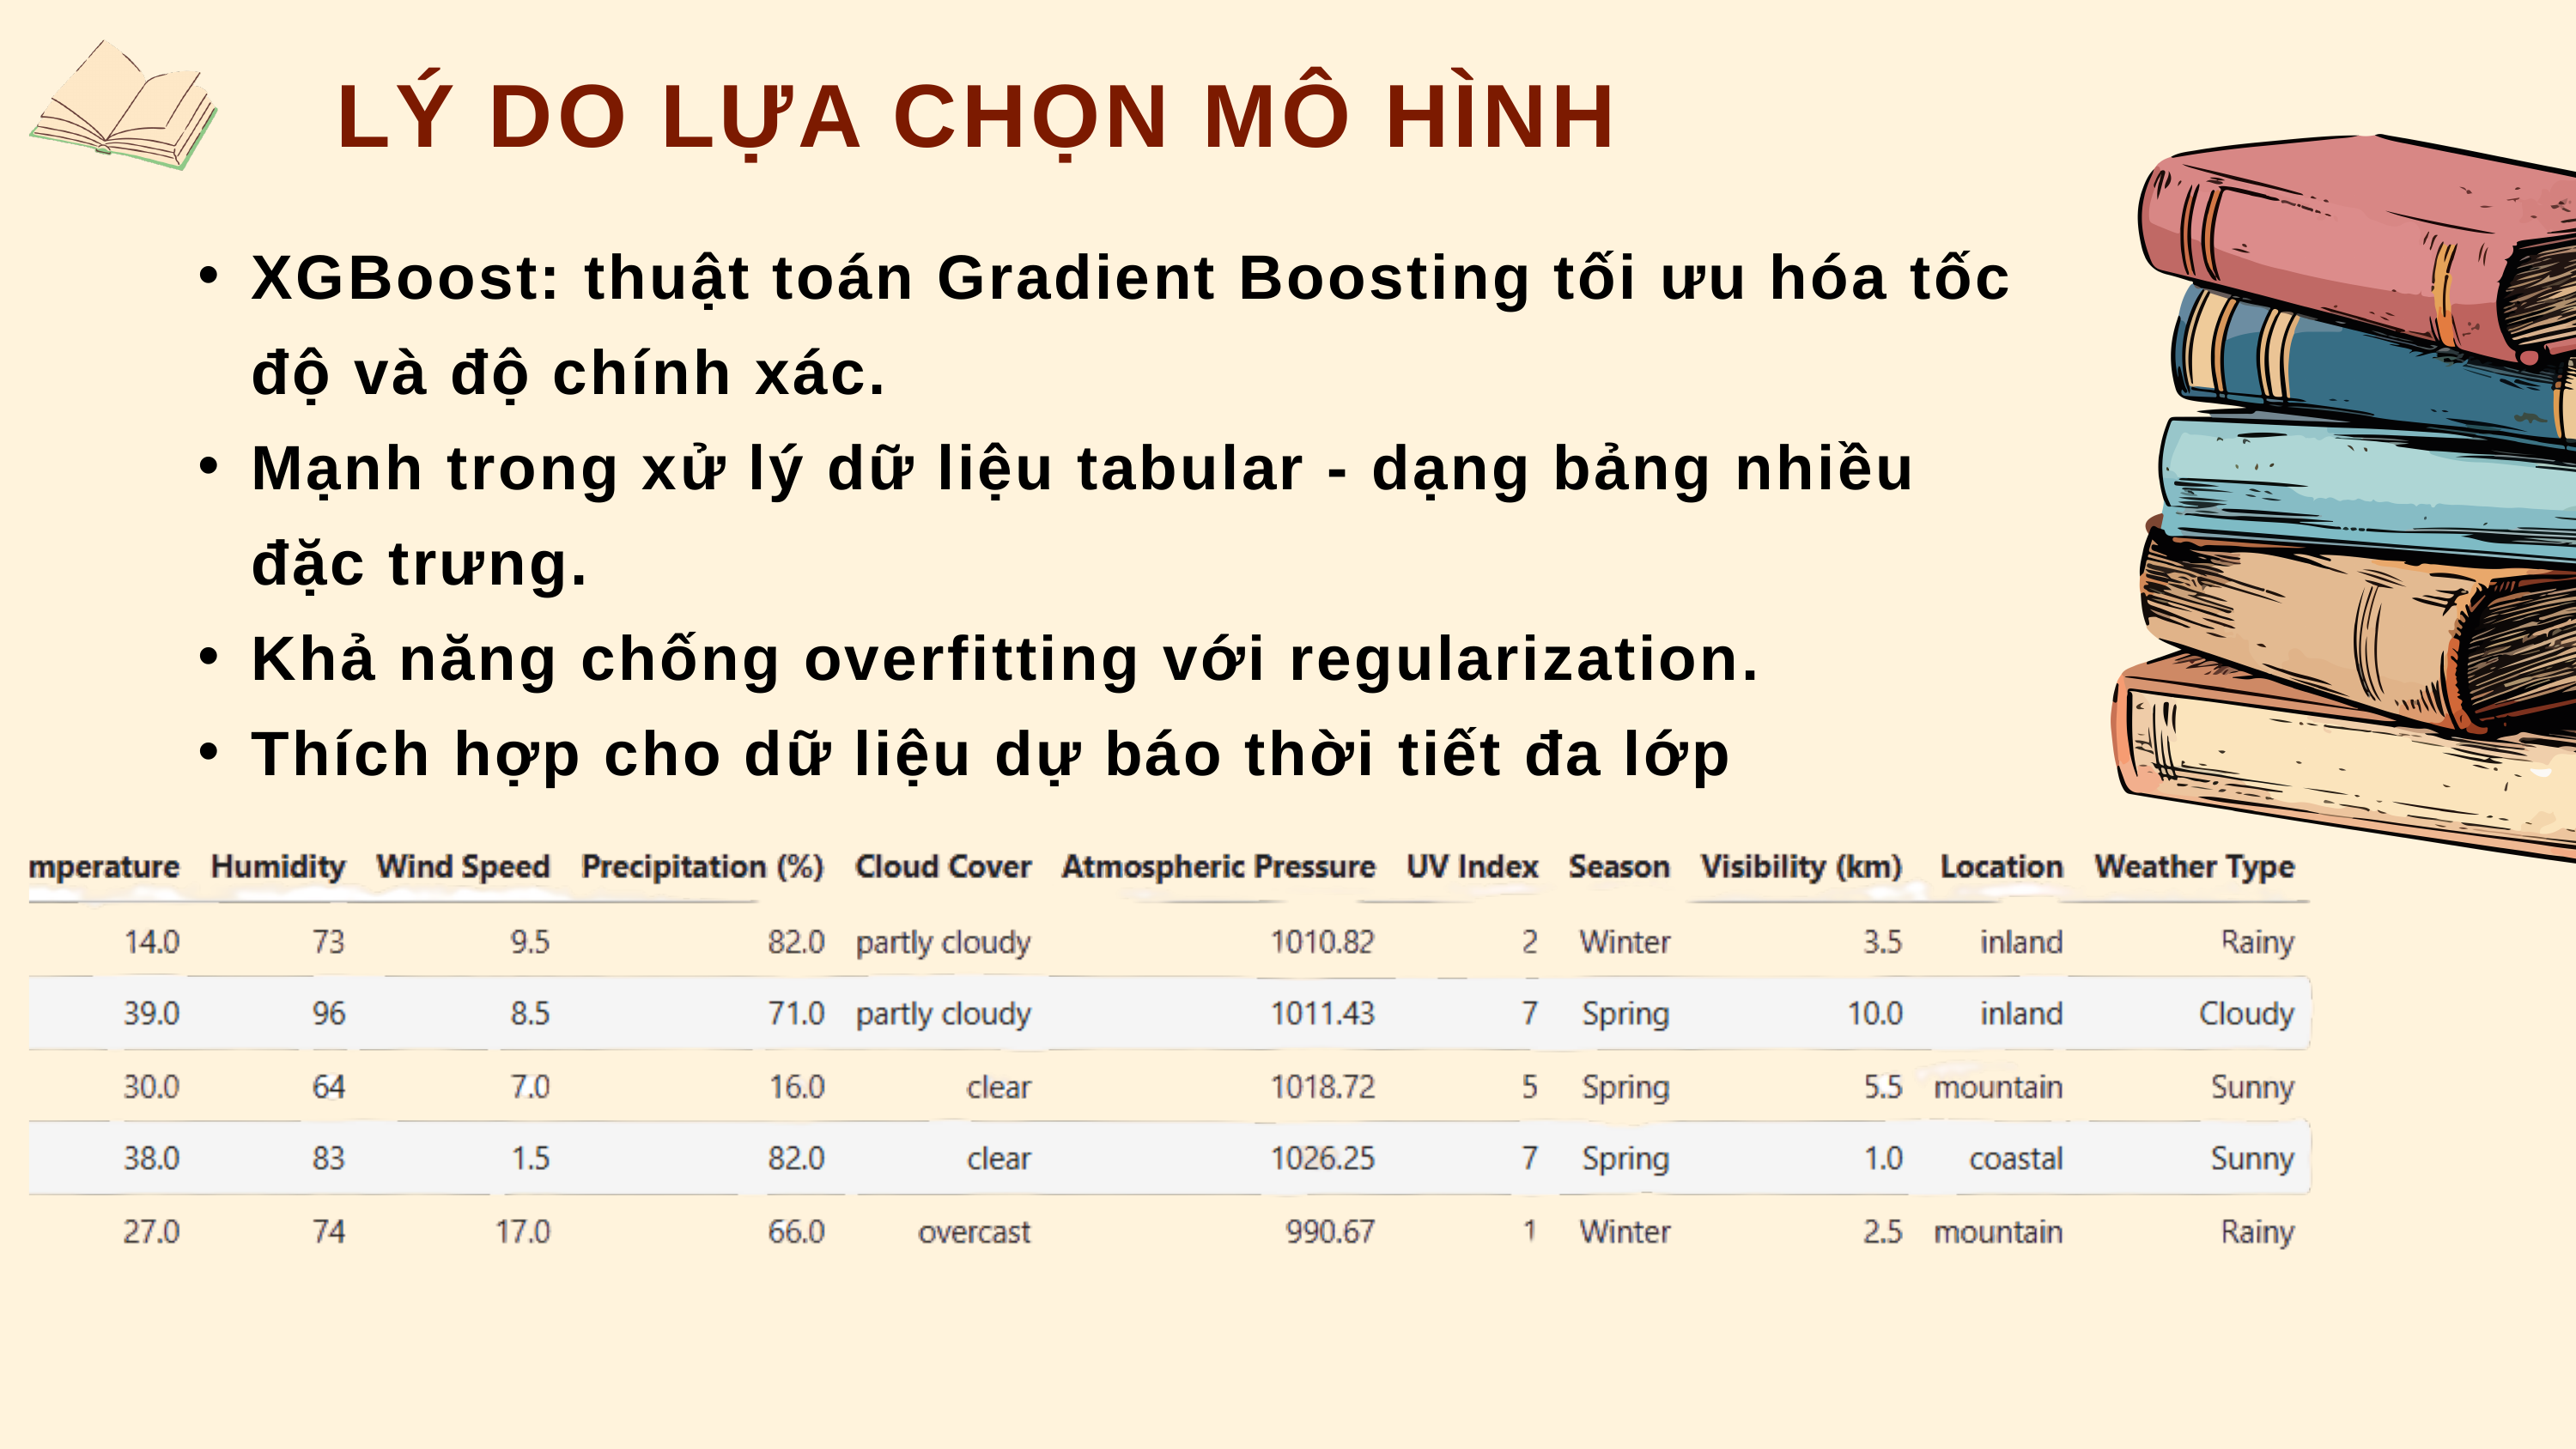

LÝ DO LỰA CHỌN MÔ HÌNH

XGBoost: thuật toán Gradient Boosting tối ưu hóa tốc độ và độ chính xác.
Mạnh trong xử lý dữ liệu tabular - dạng bảng nhiều đặc trưng.
Khả năng chống overfitting với regularization.
Thích hợp cho dữ liệu dự báo thời tiết đa lớp